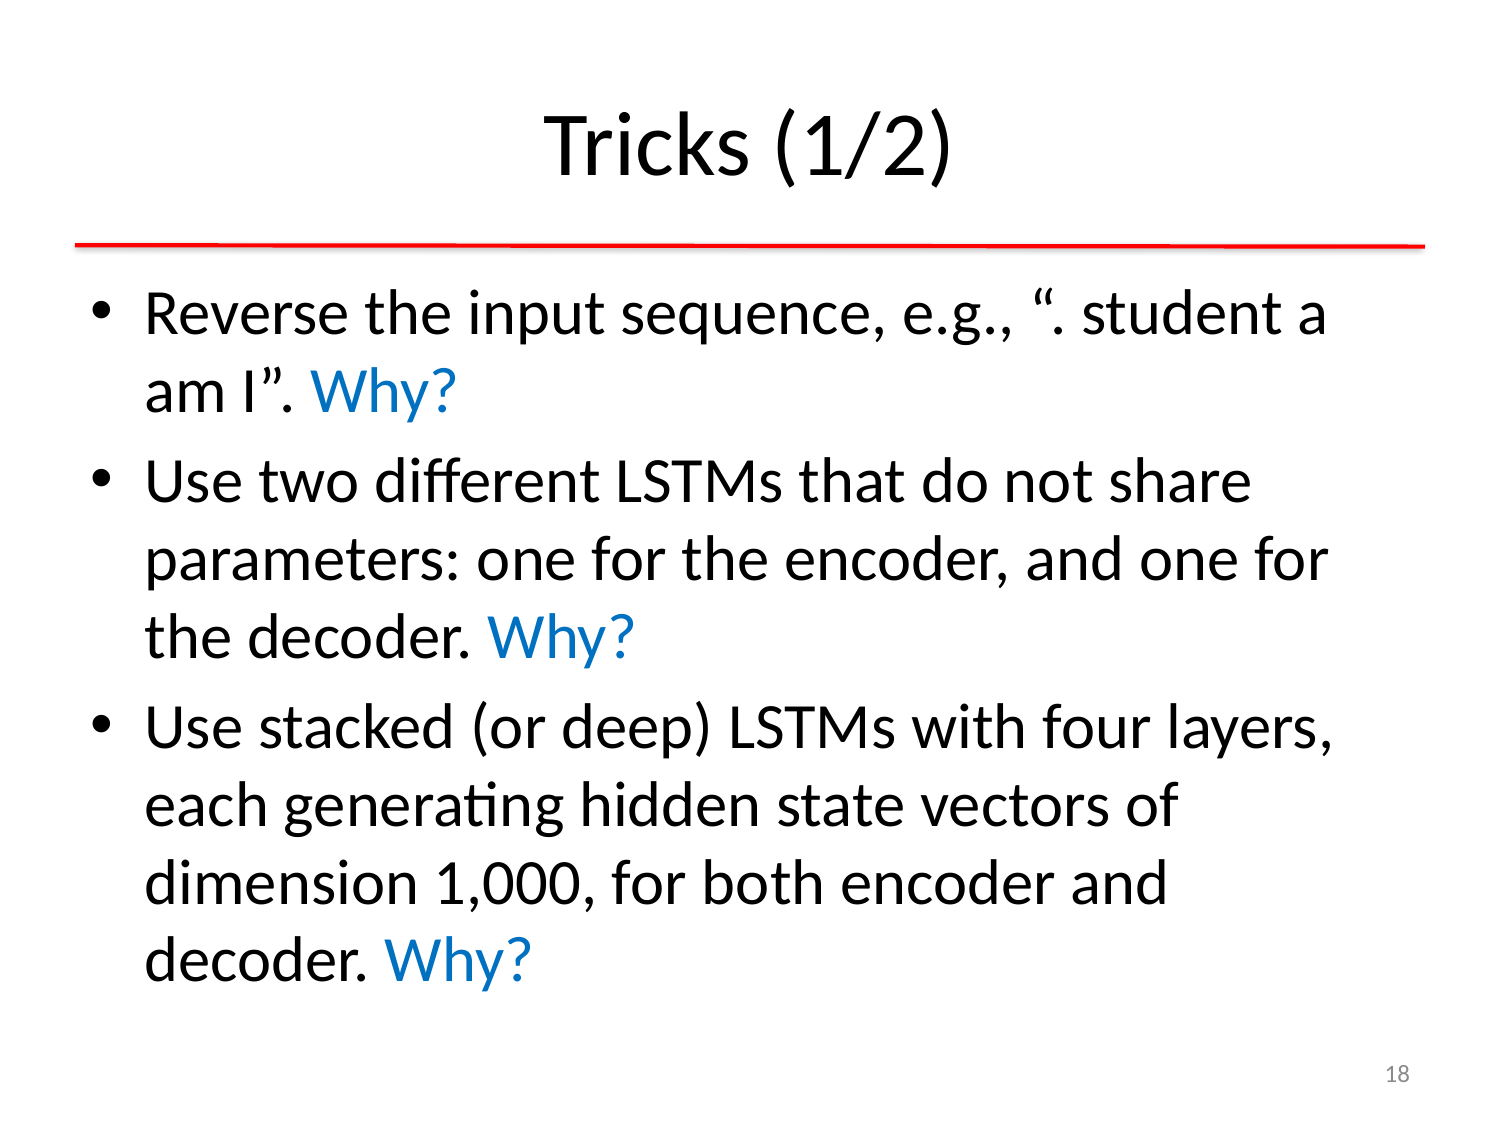

# Tricks (1/2)
Reverse the input sequence, e.g., “. student a am I”. Why?
Use two different LSTMs that do not share parameters: one for the encoder, and one for the decoder. Why?
Use stacked (or deep) LSTMs with four layers, each generating hidden state vectors of dimension 1,000, for both encoder and decoder. Why?
18